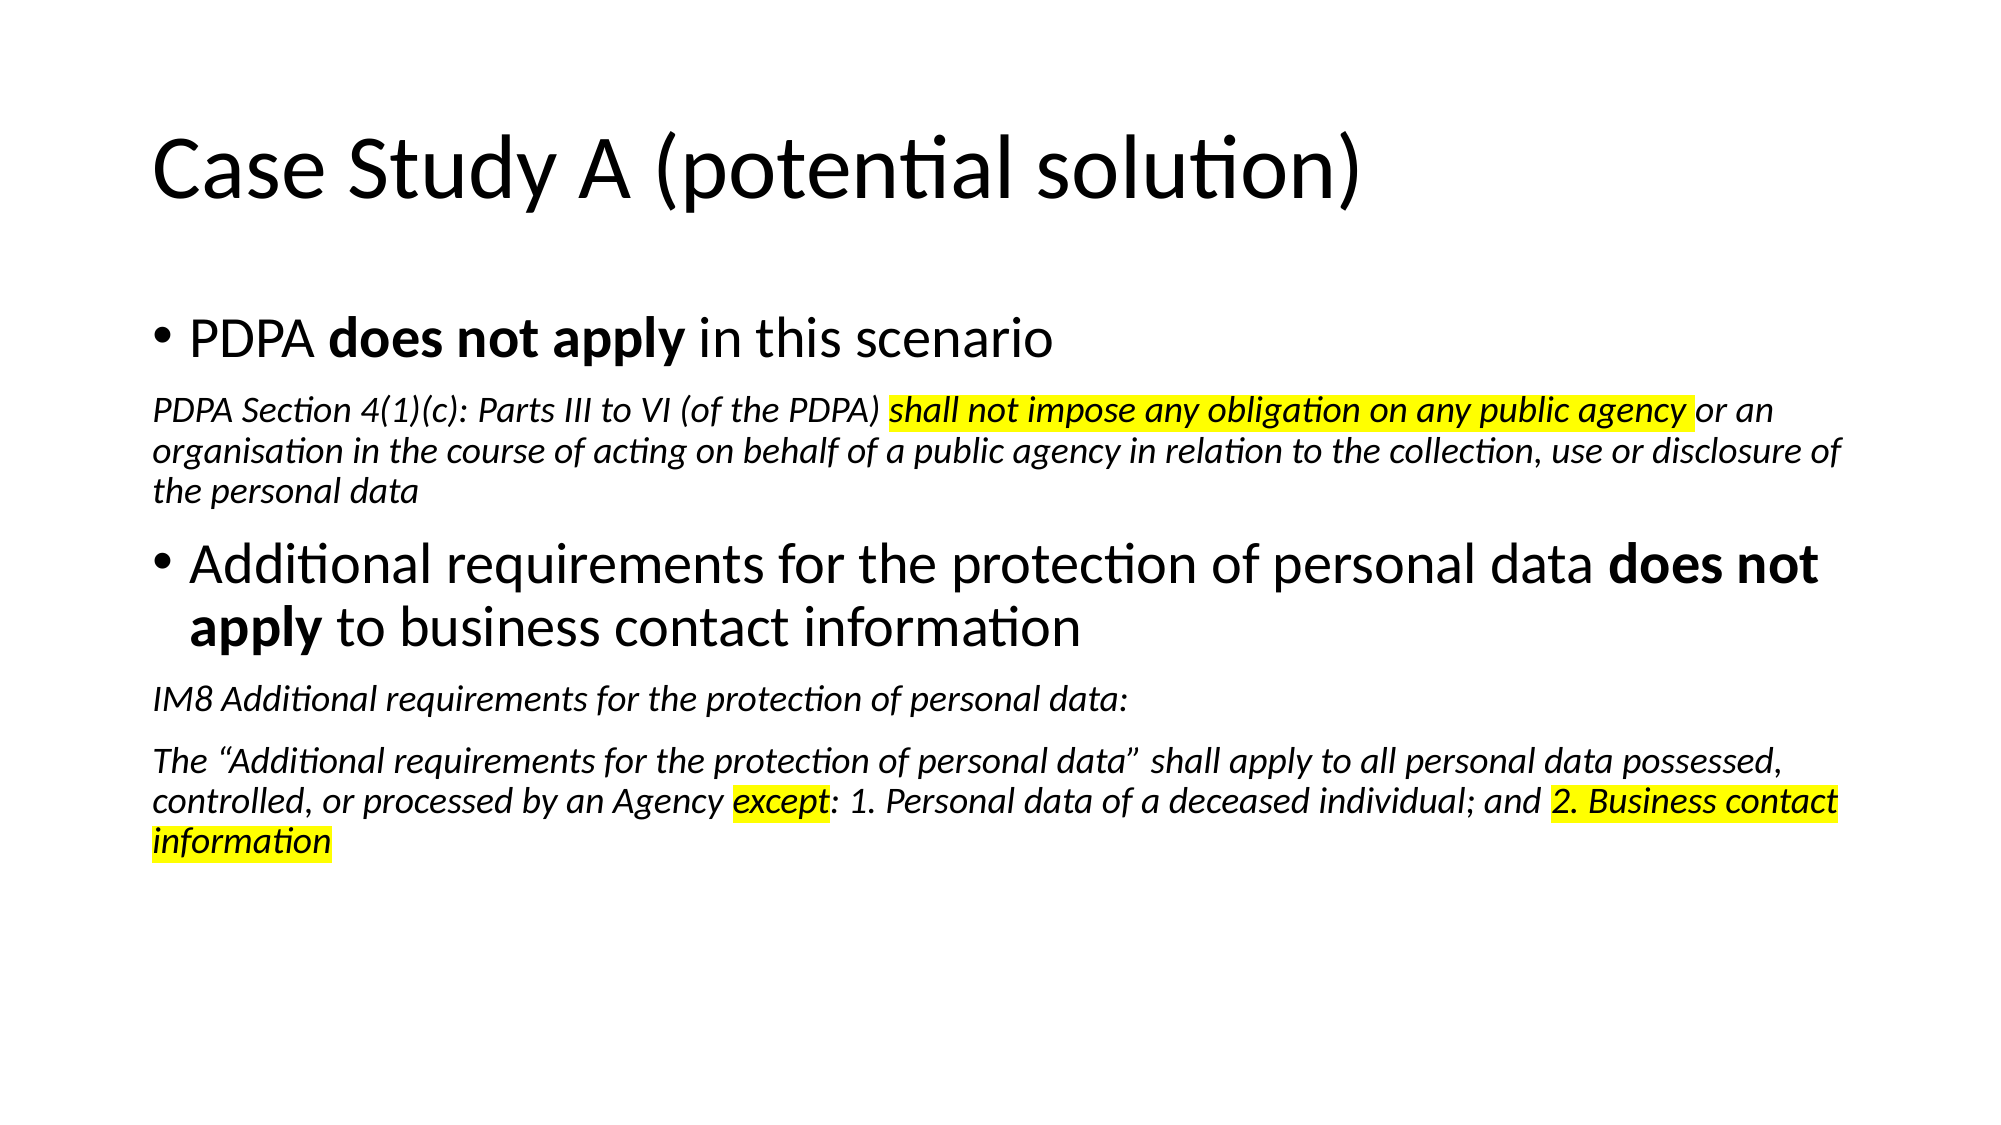

# Case Study A (potential solution)
PDPA does not apply in this scenario
PDPA Section 4(1)(c): Parts III to VI (of the PDPA) shall not impose any obligation on any public agency or an organisation in the course of acting on behalf of a public agency in relation to the collection, use or disclosure of the personal data
Additional requirements for the protection of personal data does not apply to business contact information
IM8 Additional requirements for the protection of personal data:
The “Additional requirements for the protection of personal data” shall apply to all personal data possessed, controlled, or processed by an Agency except: 1. Personal data of a deceased individual; and 2. Business contact information